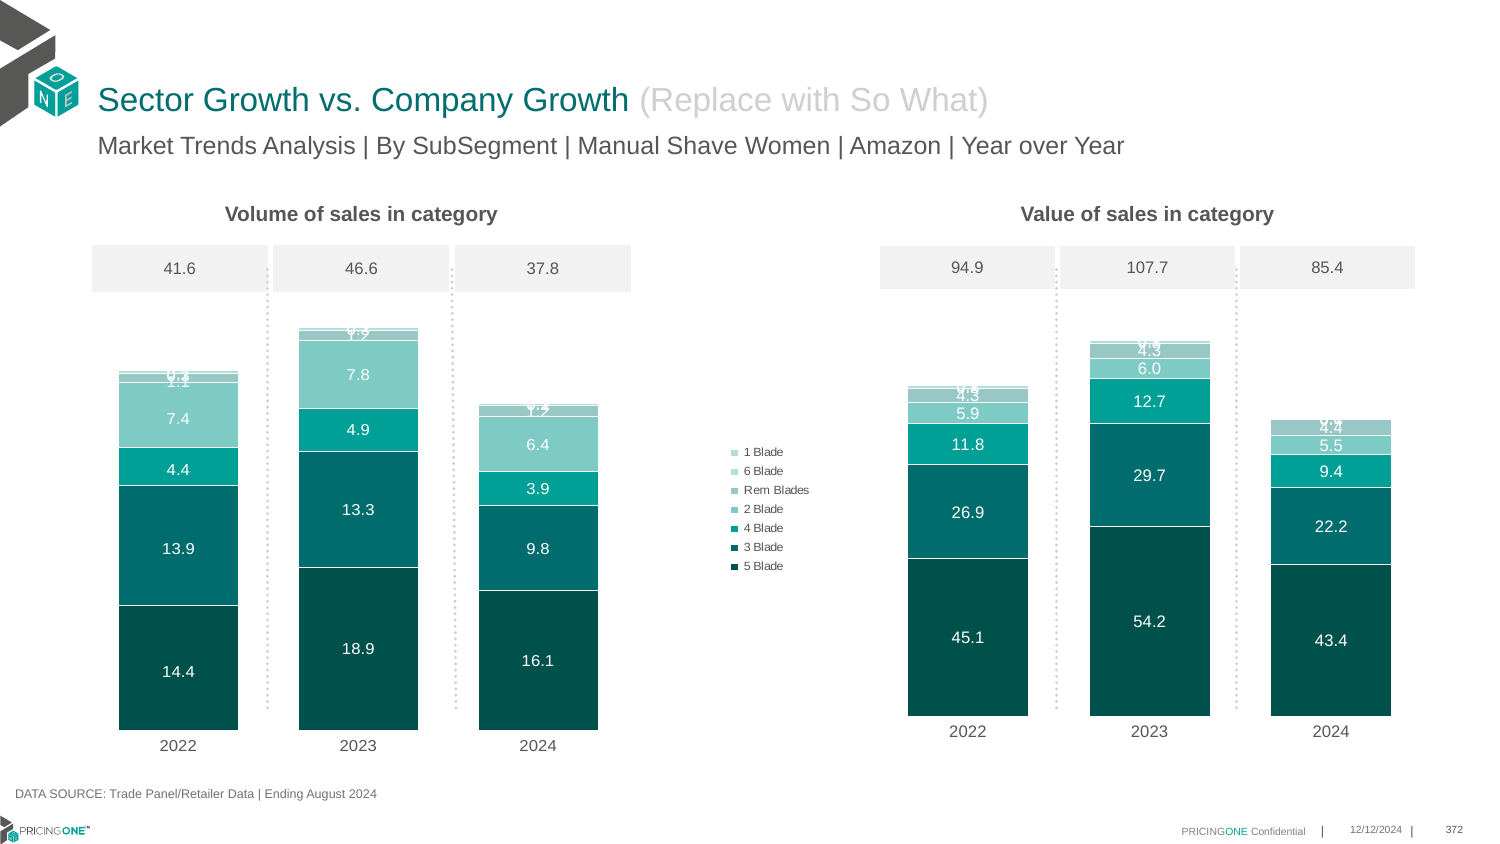

# Sector Growth vs. Company Growth (Replace with So What)
Market Trends Analysis | By SubSegment | Manual Shave Women | Amazon | Year over Year
| Value of sales in category |  |  |
| --- | --- | --- |
| 94.9 | 107.7 | 85.4 |
| Volume of sales in category |  |  |
| --- | --- | --- |
| 41.6 | 46.6 | 37.8 |

### Chart

| Category | 5 Blade | 3 Blade | 4 Blade | 2 Blade | Rem Blades | 6 Blade | 1 Blade |
|---|---|---|---|---|---|---|---|
| 2022 | 45.090347 | 26.912099 | 11.796442 | 5.929474 | 4.251769 | 0.789356 | 0.124628 |
| 2023 | 54.212376 | 29.735494 | 12.669038 | 5.975137 | 4.285338 | 0.756512 | 0.107365 |
| 2024 | 43.382671 | 22.195664 | 9.416992 | 5.479645 | 4.446411 | 0.366842 | 0.123197 |

### Chart

| Category | 5 Blade | 3 Blade | 4 Blade | 2 Blade | Rem Blades | 6 Blade | 1 Blade |
|---|---|---|---|---|---|---|---|
| 2022 | 14.396518 | 13.853934 | 4.393364 | 7.448066 | 1.096743 | 0.306277 | 0.103604 |
| 2023 | 18.872718 | 13.346979 | 4.943621 | 7.831972 | 1.155365 | 0.34773 | 0.115766 |
| 2024 | 16.125181 | 9.817469 | 3.917822 | 6.382658 | 1.209359 | 0.22043 | 0.084194 |
DATA SOURCE: Trade Panel/Retailer Data | Ending August 2024

12/12/2024
372